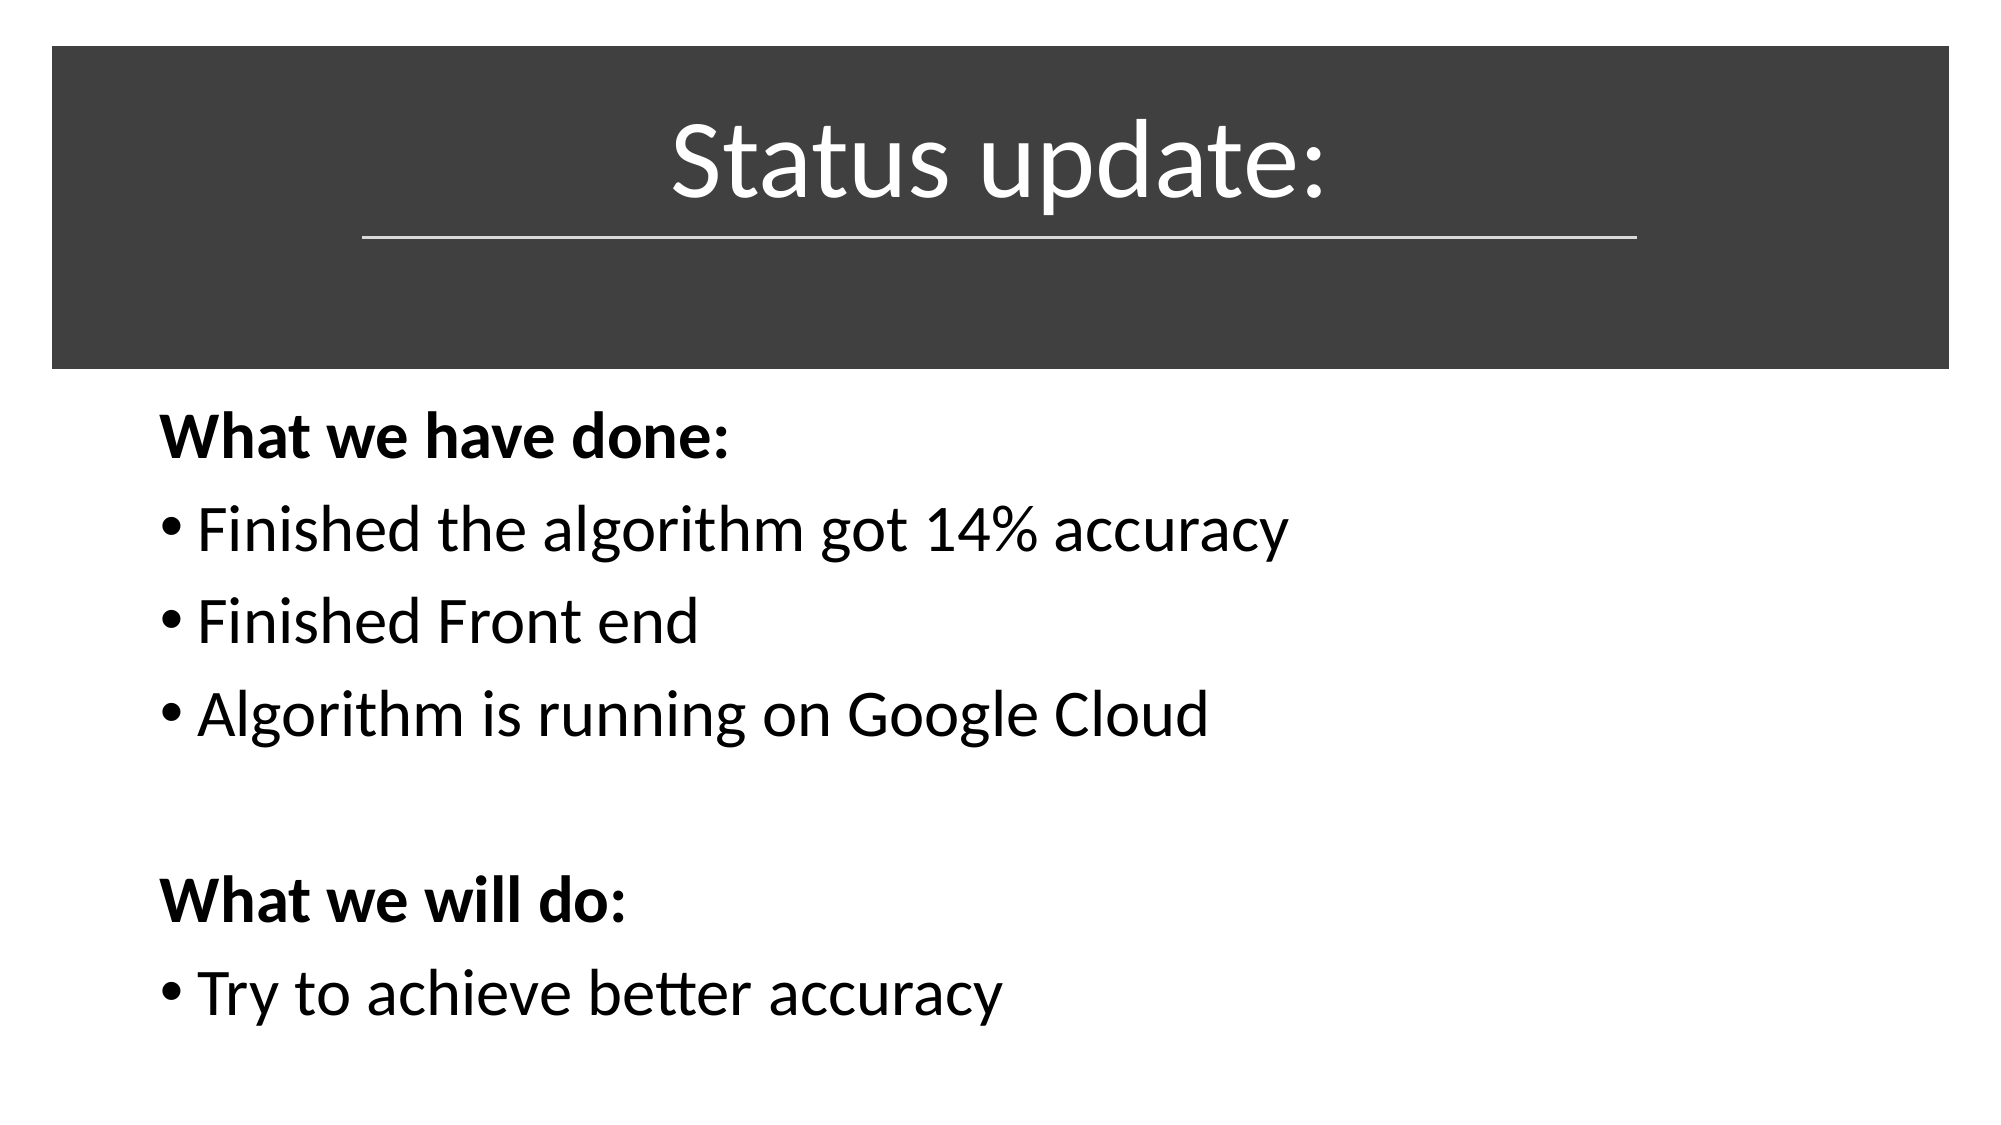

# Status update:
What we have done:
Finished the algorithm got 14% accuracy
Finished Front end
Algorithm is running on Google Cloud

What we will do:
Try to achieve better accuracy